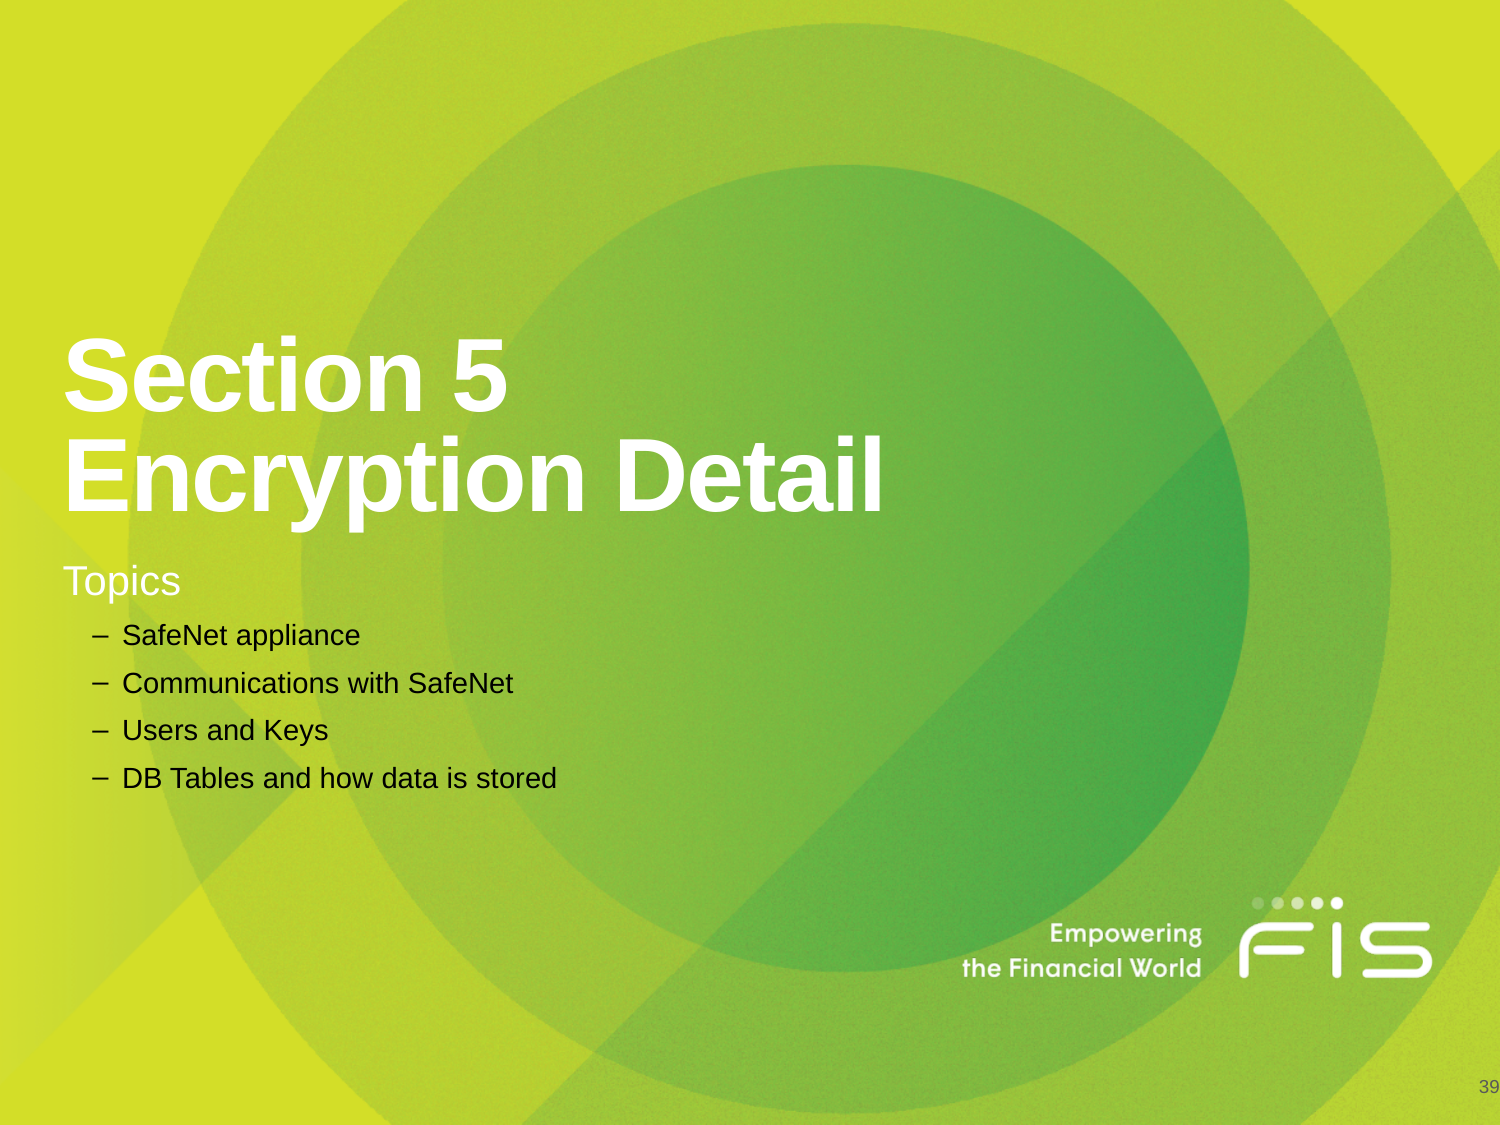

# Section 5  Encryption Detail
Topics
SafeNet appliance
Communications with SafeNet
Users and Keys
DB Tables and how data is stored

39